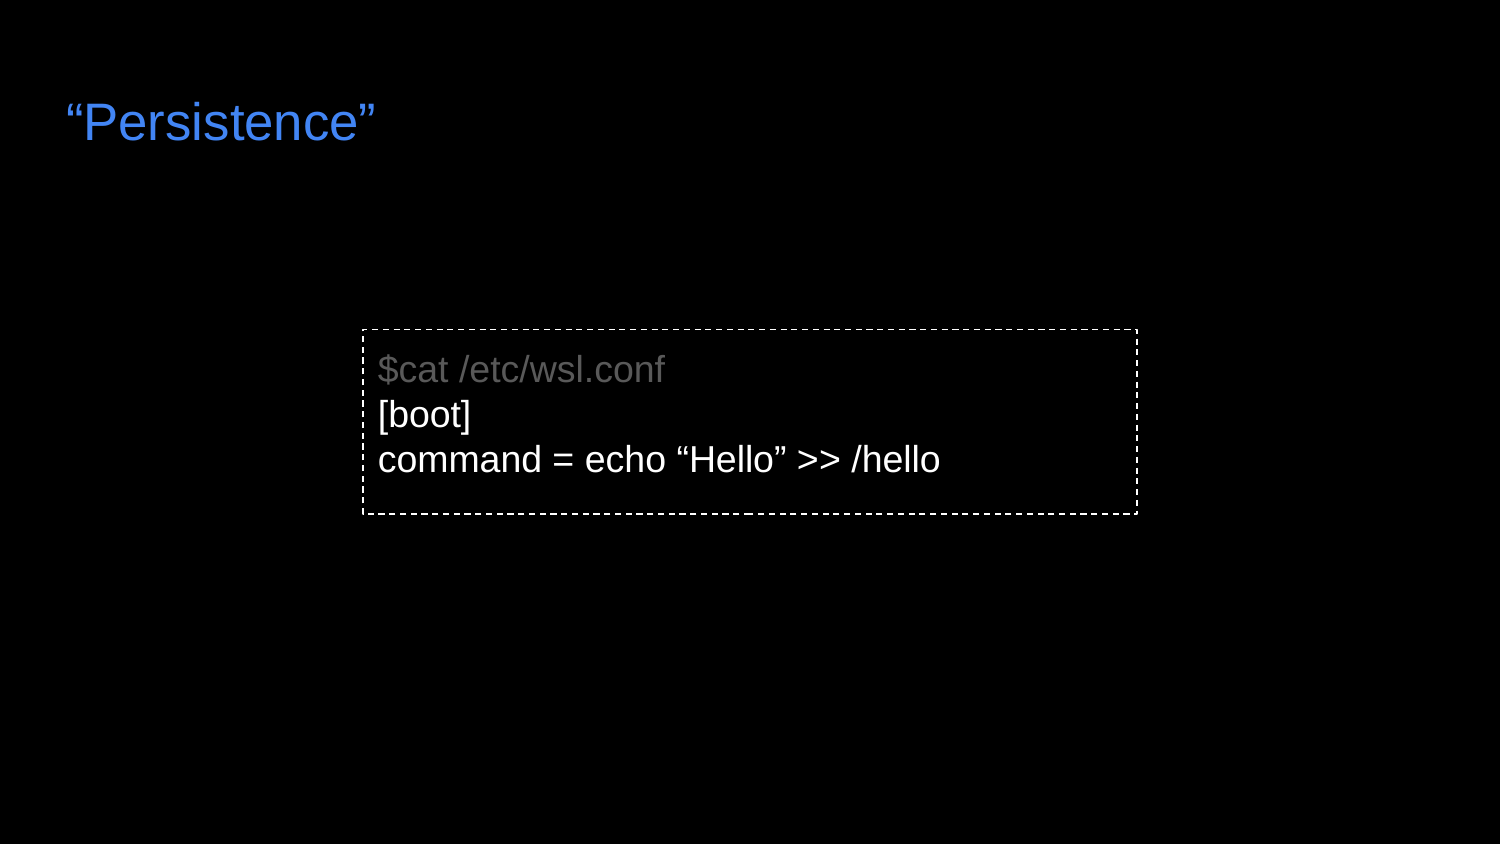

# “Persistence”
$cat /etc/wsl.conf
[boot]
command = echo “Hello” >> /hello